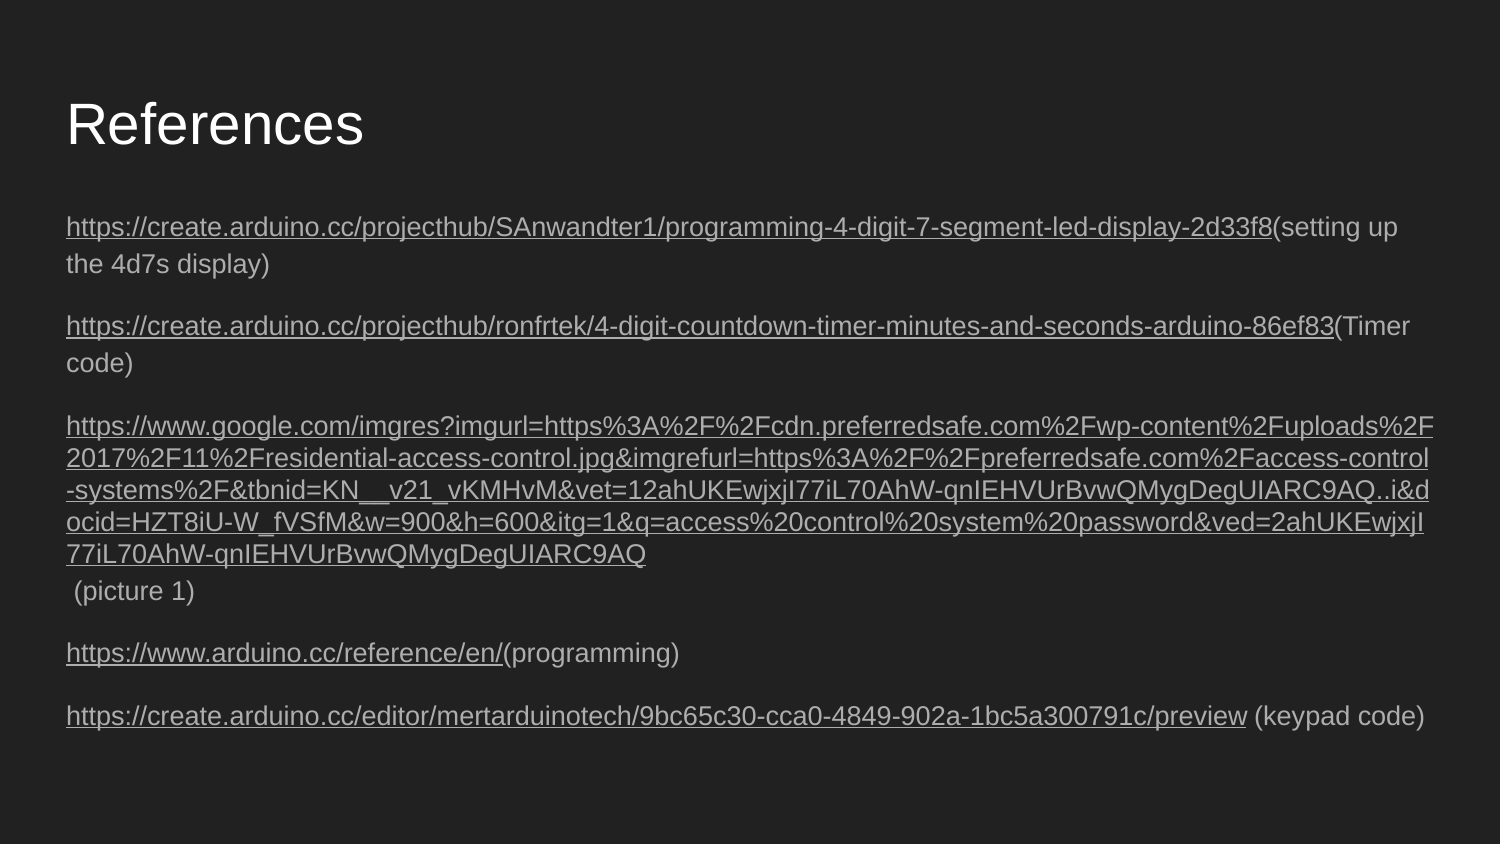

# References
https://create.arduino.cc/projecthub/SAnwandter1/programming-4-digit-7-segment-led-display-2d33f8(setting up the 4d7s display)
https://create.arduino.cc/projecthub/ronfrtek/4-digit-countdown-timer-minutes-and-seconds-arduino-86ef83(Timer code)
https://www.google.com/imgres?imgurl=https%3A%2F%2Fcdn.preferredsafe.com%2Fwp-content%2Fuploads%2F2017%2F11%2Fresidential-access-control.jpg&imgrefurl=https%3A%2F%2Fpreferredsafe.com%2Faccess-control-systems%2F&tbnid=KN__v21_vKMHvM&vet=12ahUKEwjxjI77iL70AhW-qnIEHVUrBvwQMygDegUIARC9AQ..i&docid=HZT8iU-W_fVSfM&w=900&h=600&itg=1&q=access%20control%20system%20password&ved=2ahUKEwjxjI77iL70AhW-qnIEHVUrBvwQMygDegUIARC9AQ (picture 1)
https://www.arduino.cc/reference/en/(programming)
https://create.arduino.cc/editor/mertarduinotech/9bc65c30-cca0-4849-902a-1bc5a300791c/preview (keypad code)